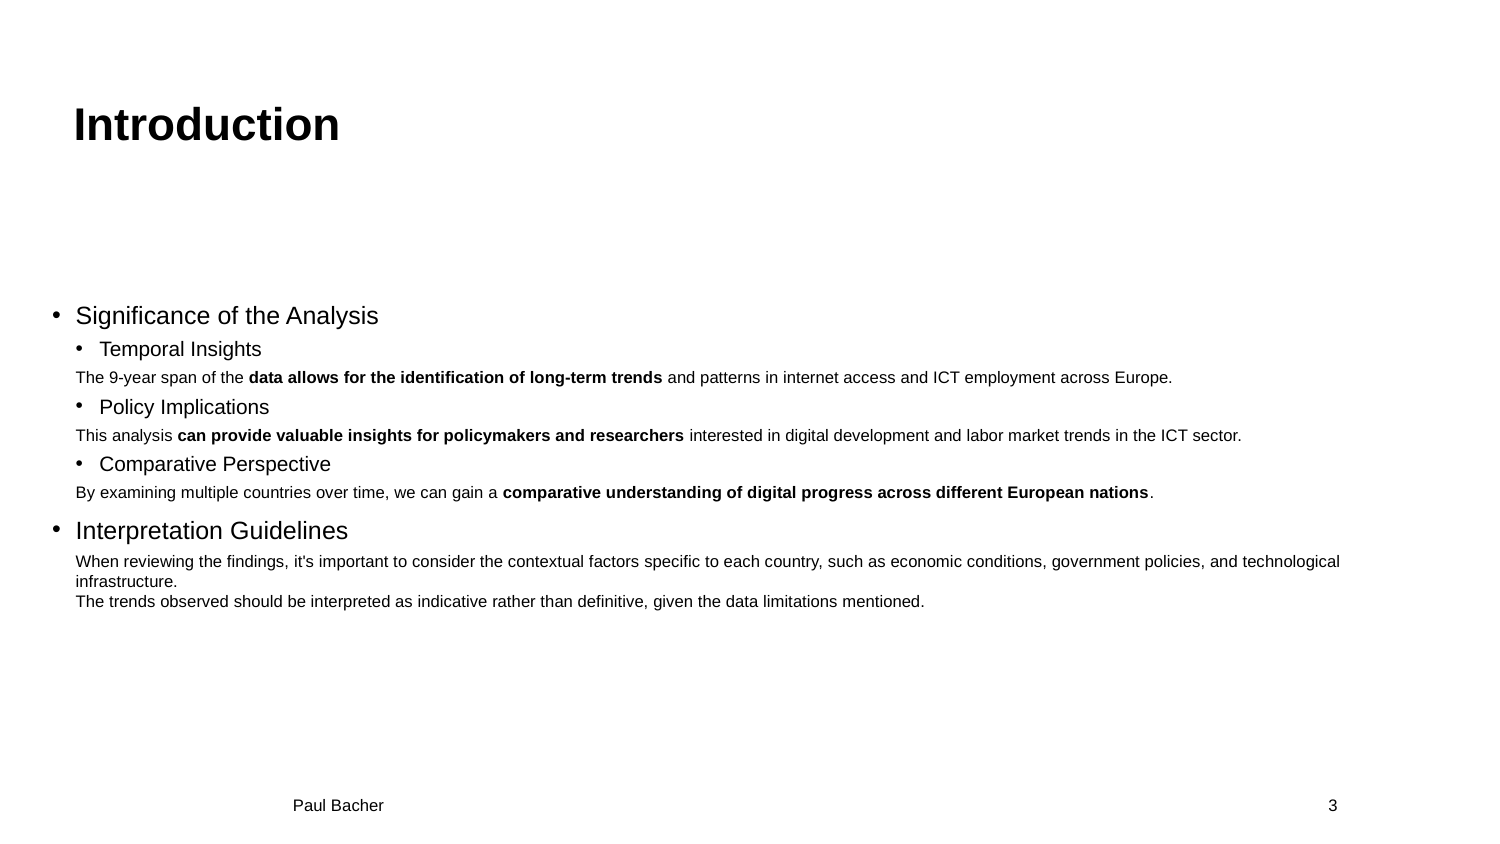

# Introduction
Significance of the Analysis
Temporal Insights
The 9-year span of the data allows for the identification of long-term trends and patterns in internet access and ICT employment across Europe.
Policy Implications
This analysis can provide valuable insights for policymakers and researchers interested in digital development and labor market trends in the ICT sector.
Comparative Perspective
By examining multiple countries over time, we can gain a comparative understanding of digital progress across different European nations.
Interpretation Guidelines
When reviewing the findings, it's important to consider the contextual factors specific to each country, such as economic conditions, government policies, and technological infrastructure.
The trends observed should be interpreted as indicative rather than definitive, given the data limitations mentioned.

Paul Bacher
3